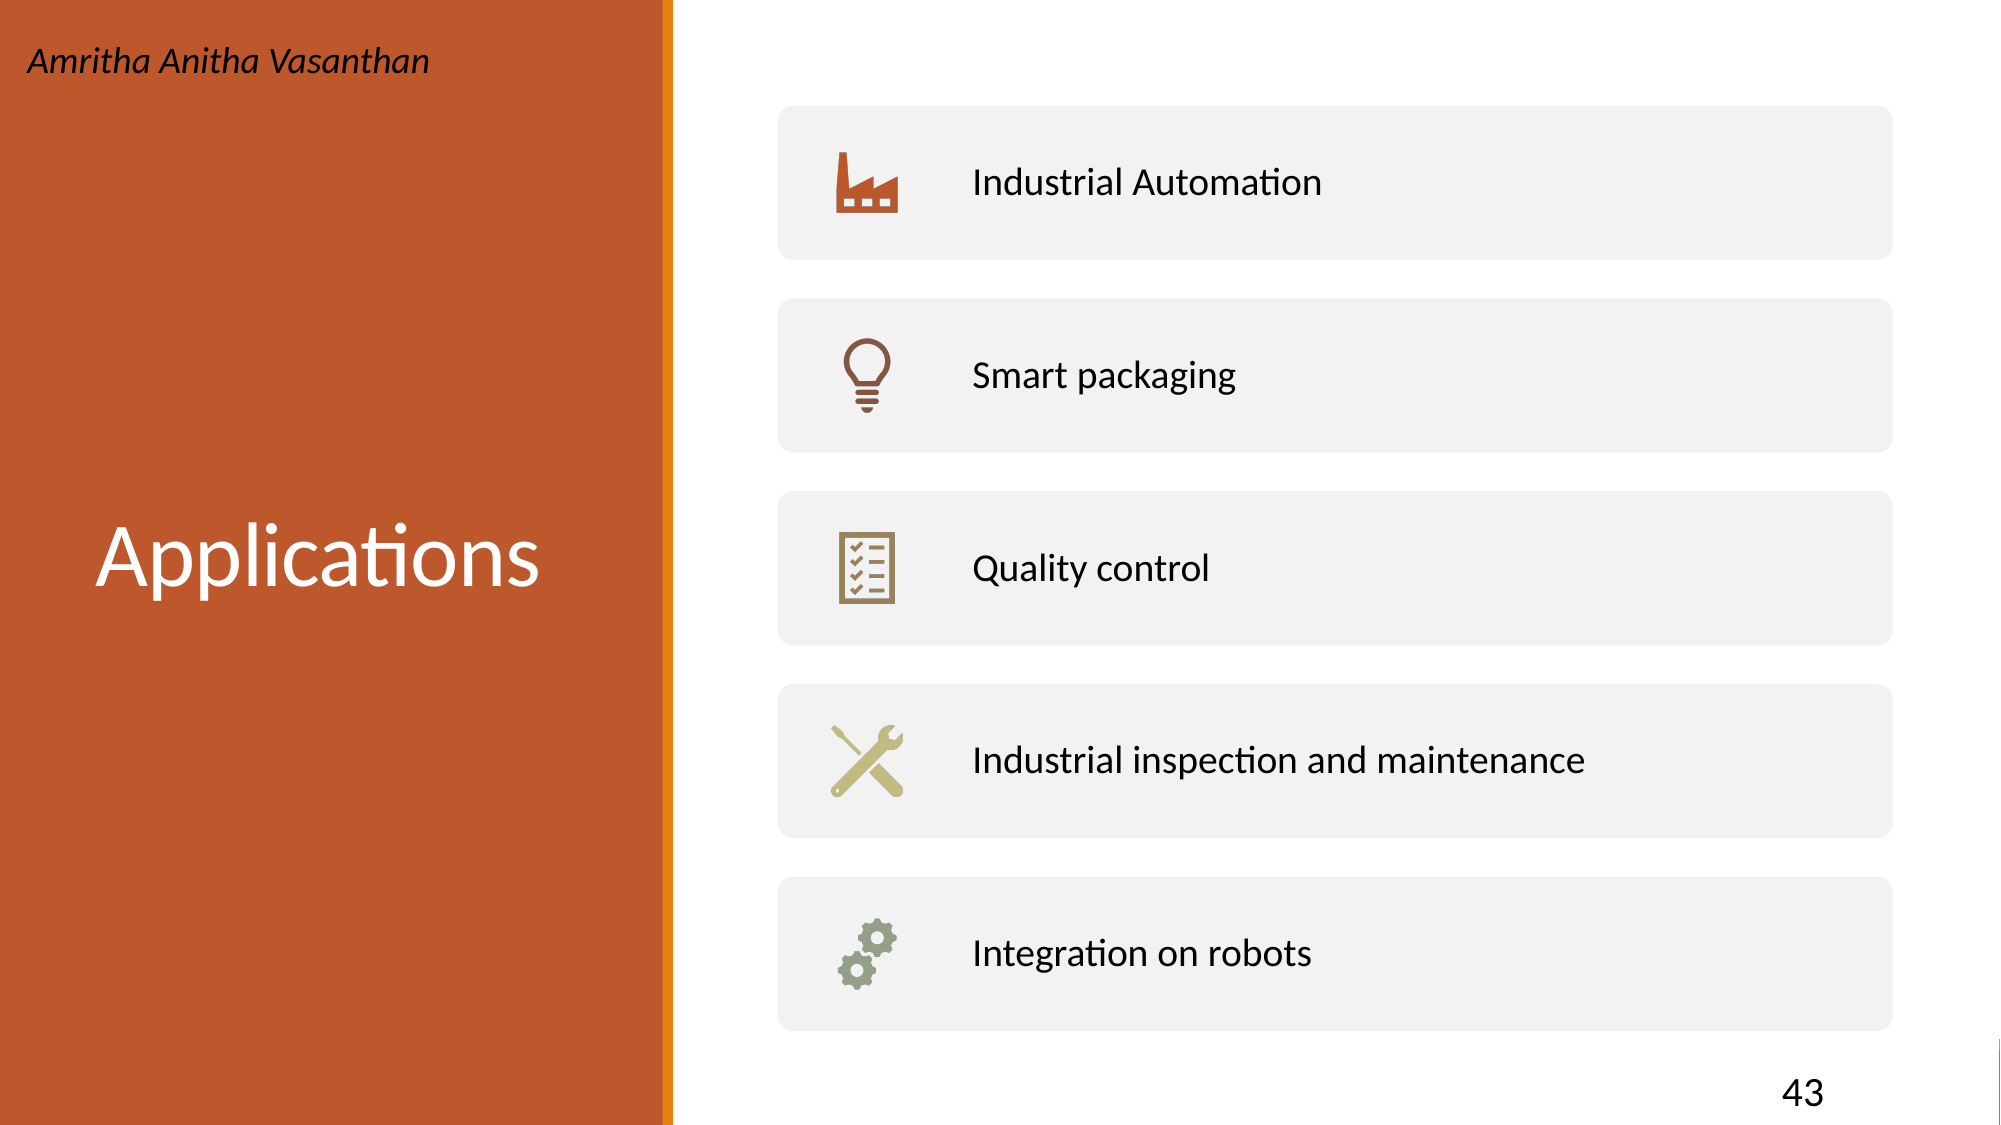

Amritha Anitha Vasanthan
# Applications
Industrial Automation
Smart packaging
Quality control
Industrial inspection and maintenance
Integration on robots
43